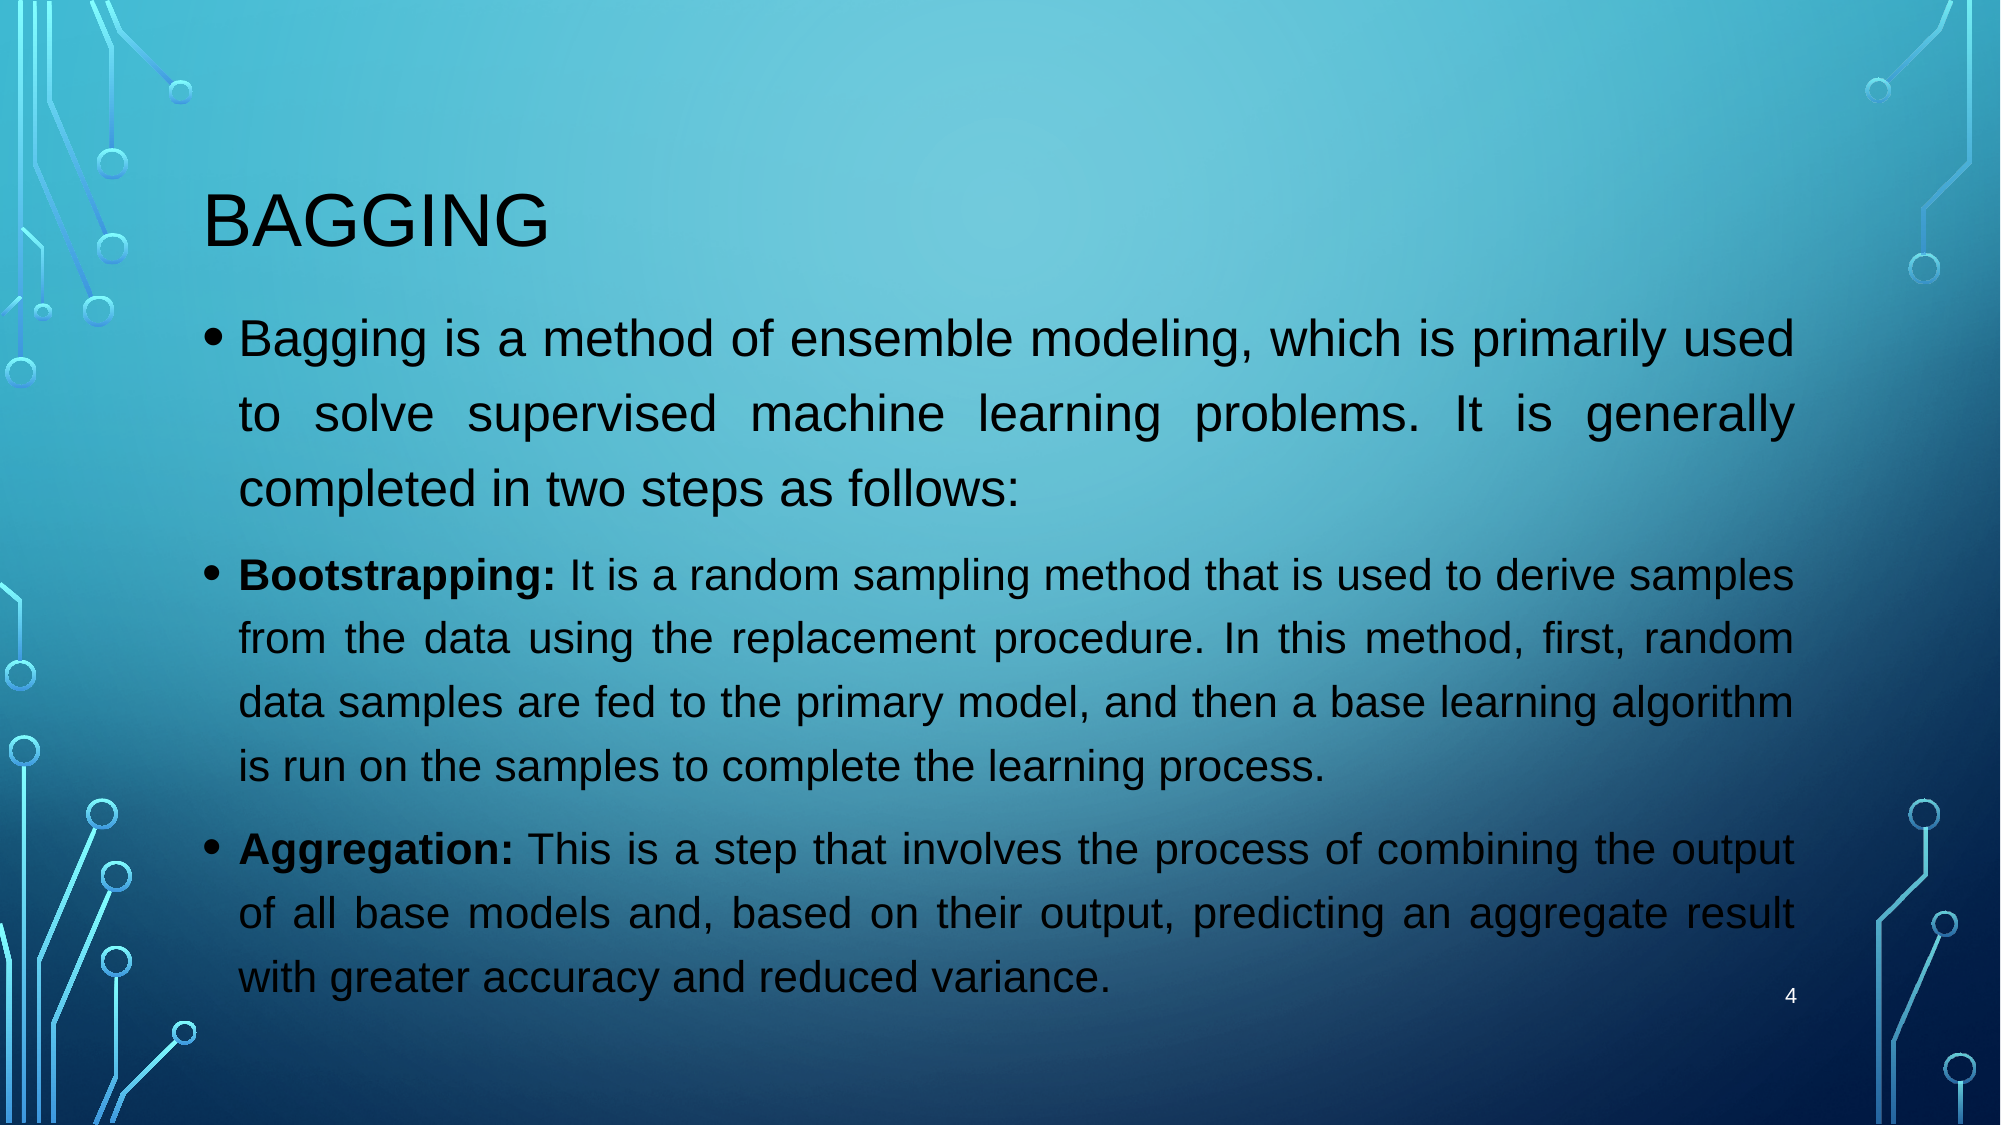

# Bagging
Bagging is a method of ensemble modeling, which is primarily used to solve supervised machine learning problems. It is generally completed in two steps as follows:
Bootstrapping: It is a random sampling method that is used to derive samples from the data using the replacement procedure. In this method, first, random data samples are fed to the primary model, and then a base learning algorithm is run on the samples to complete the learning process.
Aggregation: This is a step that involves the process of combining the output of all base models and, based on their output, predicting an aggregate result with greater accuracy and reduced variance.

4